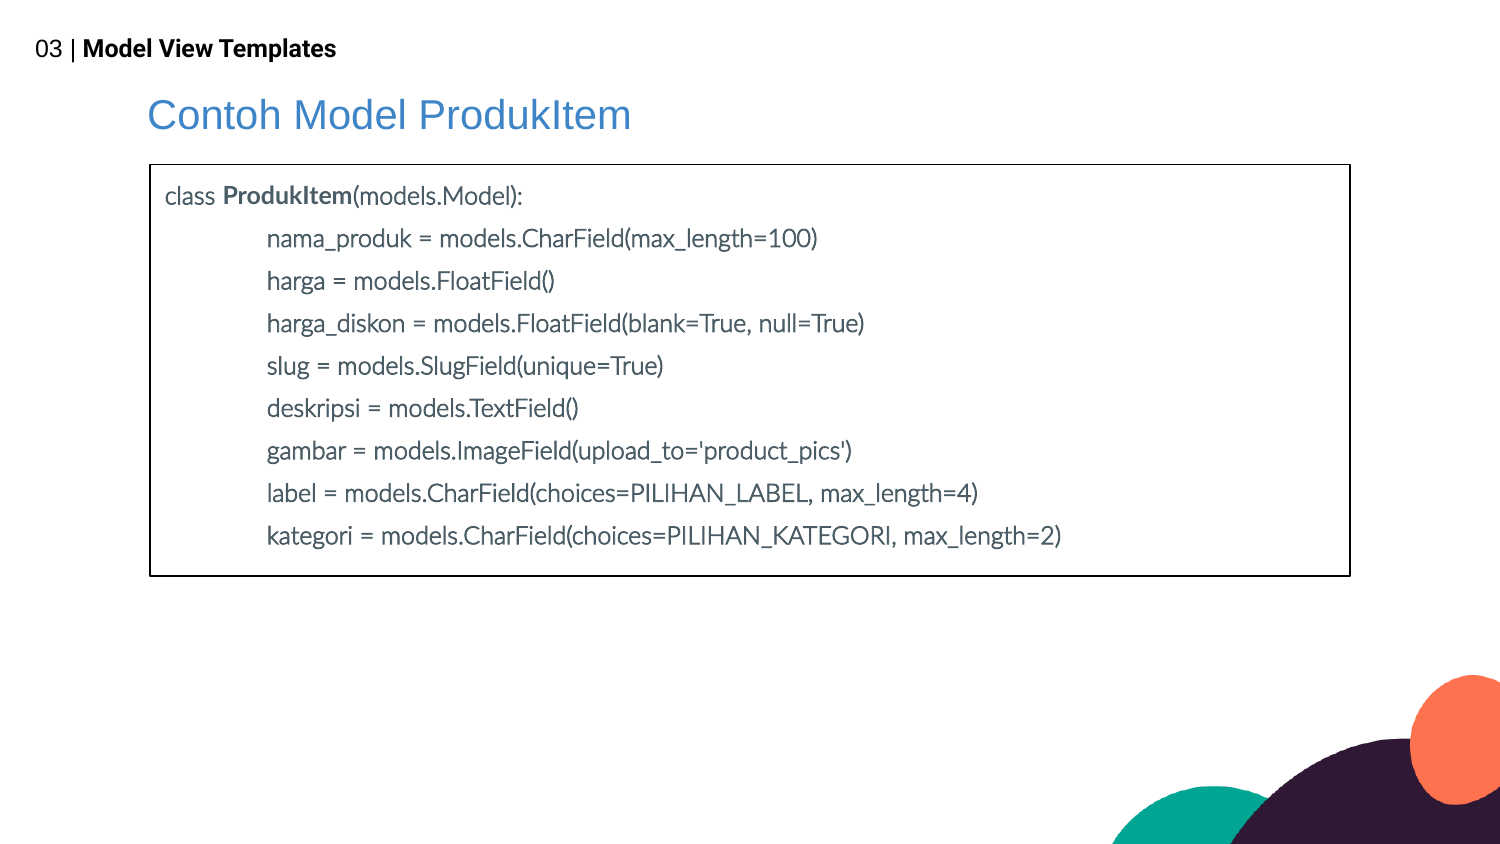

03 | Model View Templates
Contoh Model ProdukItem
class ProdukItem(models.Model):
    nama_produk = models.CharField(max_length=100)
    harga = models.FloatField()
    harga_diskon = models.FloatField(blank=True, null=True)
    slug = models.SlugField(unique=True)
    deskripsi = models.TextField()
    gambar = models.ImageField(upload_to='product_pics')
    label = models.CharField(choices=PILIHAN_LABEL, max_length=4)
    kategori = models.CharField(choices=PILIHAN_KATEGORI, max_length=2)